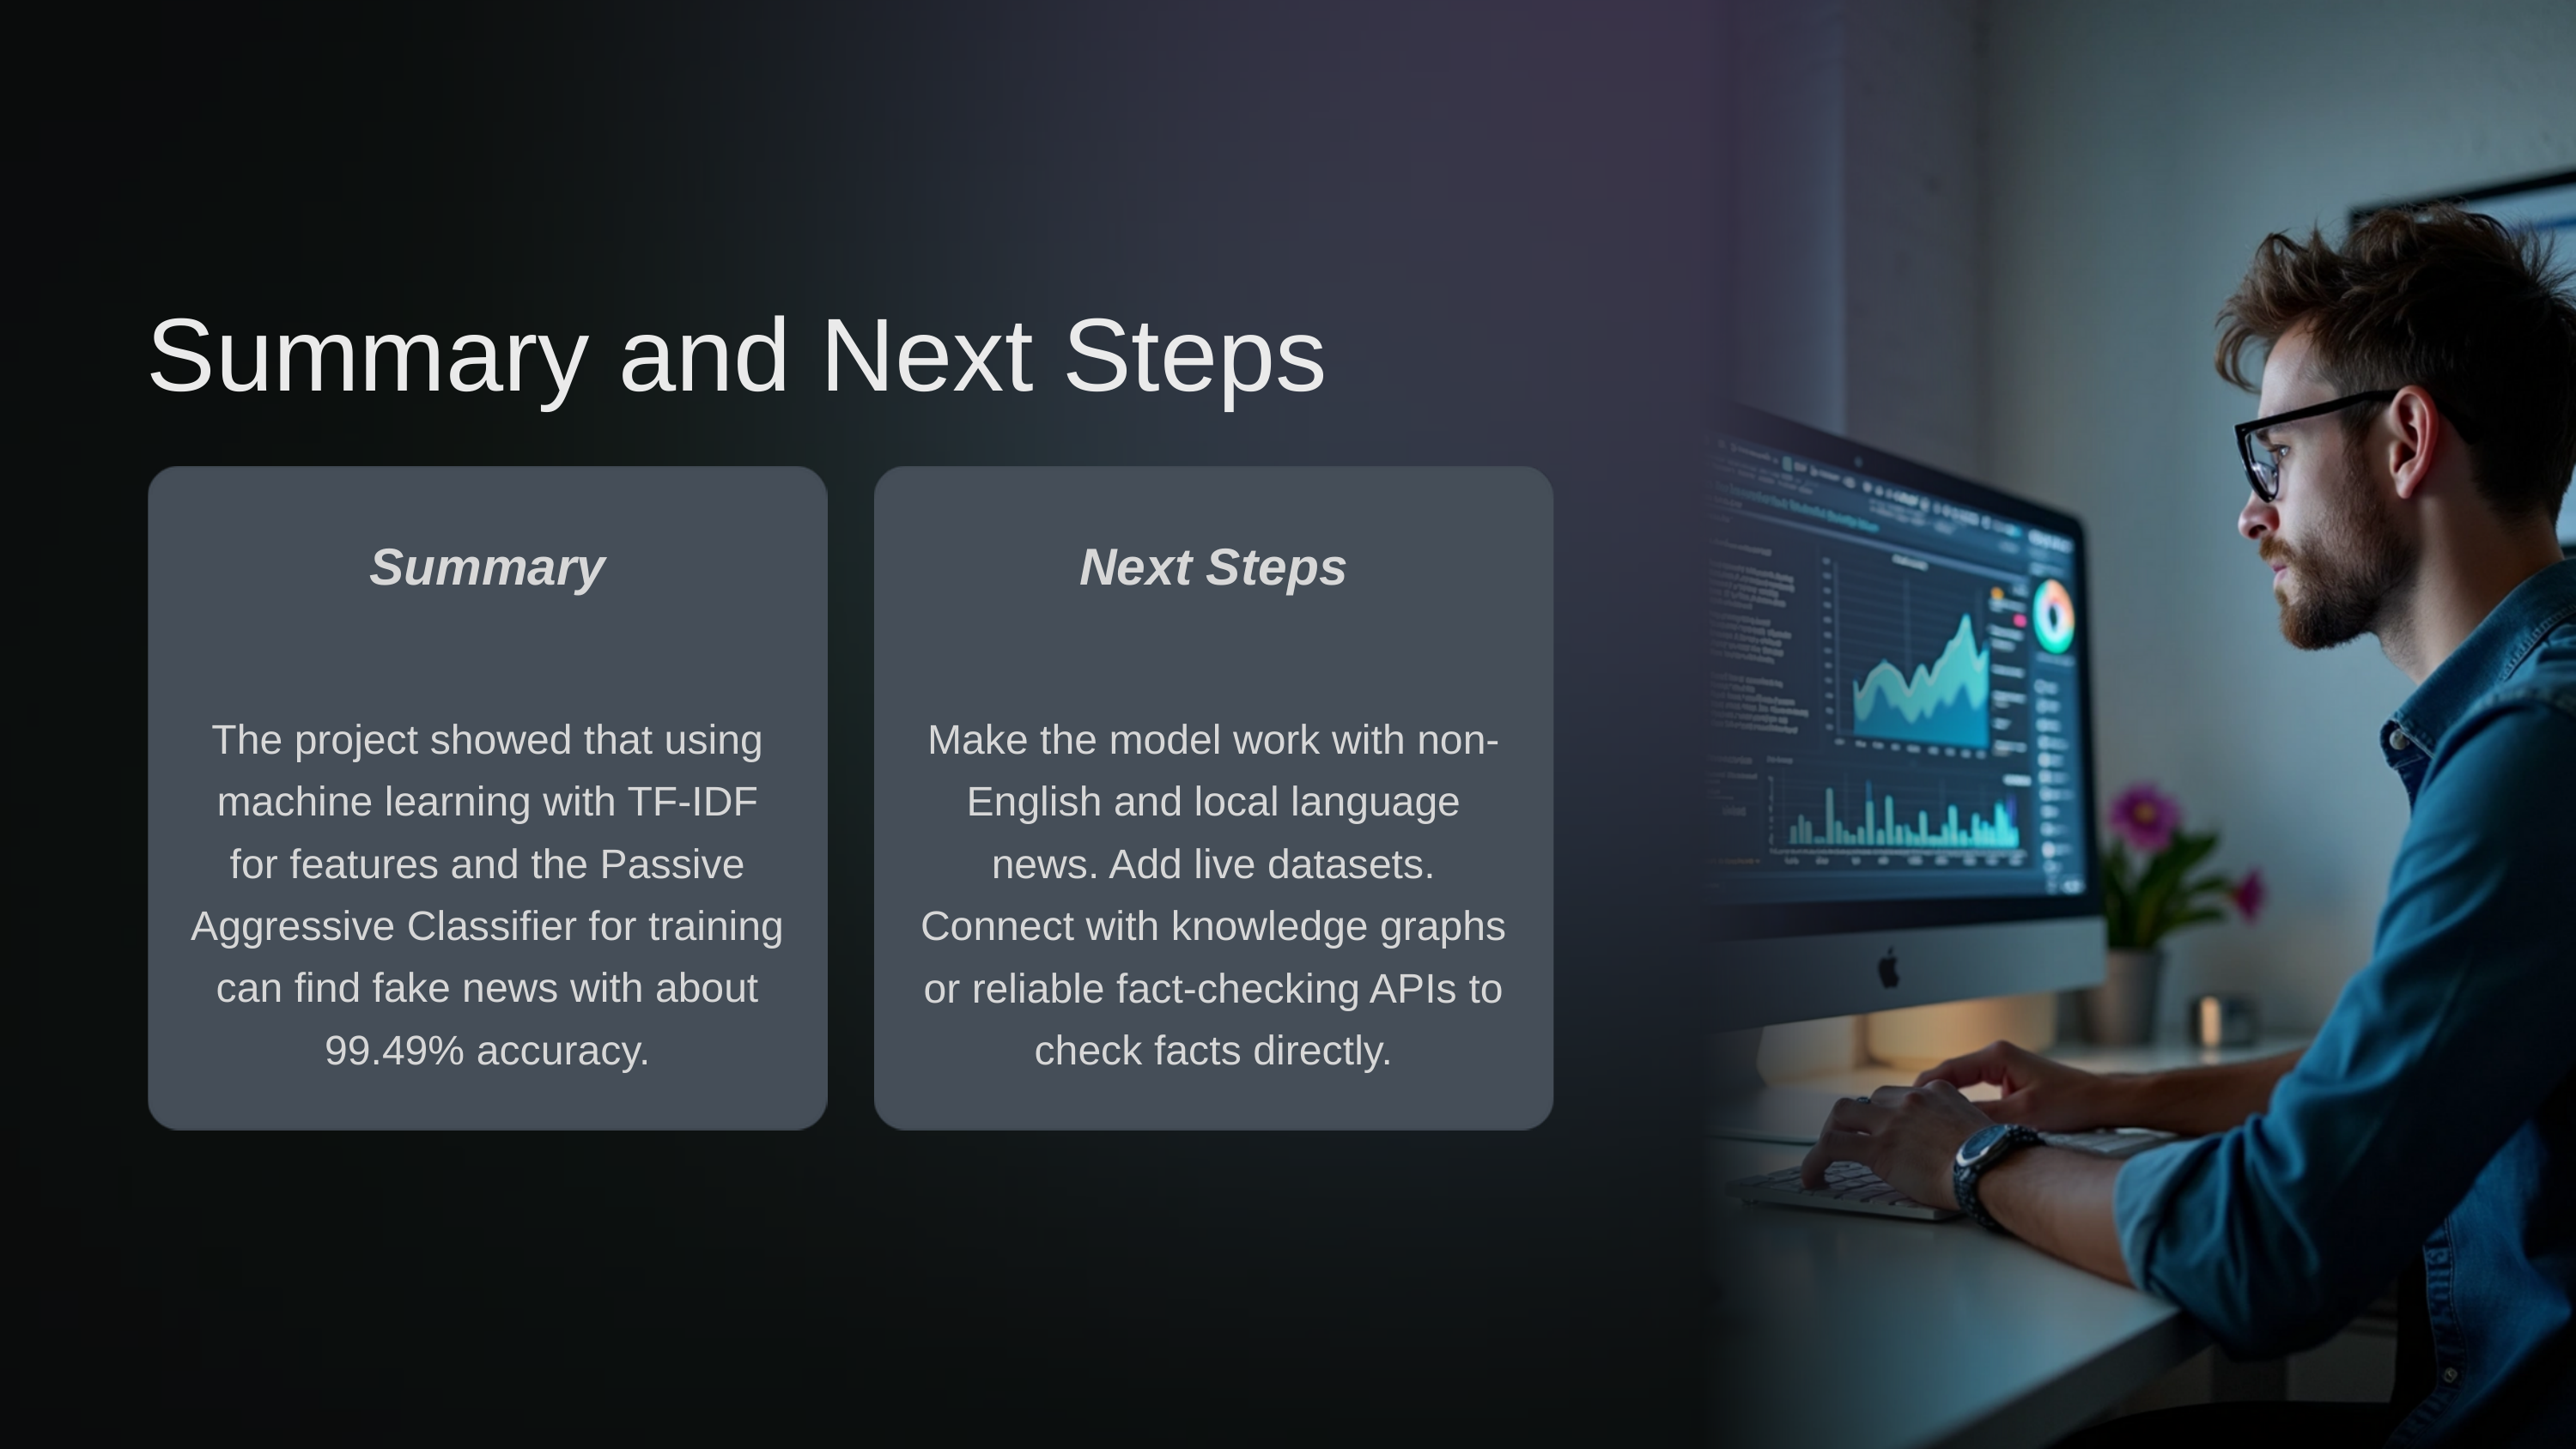

Summary and Next Steps

Summary

Next Steps

Make the model work with non-English and local language news. Add live datasets. Connect with knowledge graphs or reliable fact-checking APIs to check facts directly.

The project showed that using machine learning with TF-IDF for features and the Passive Aggressive Classifier for training can find fake news with about 99.49% accuracy.